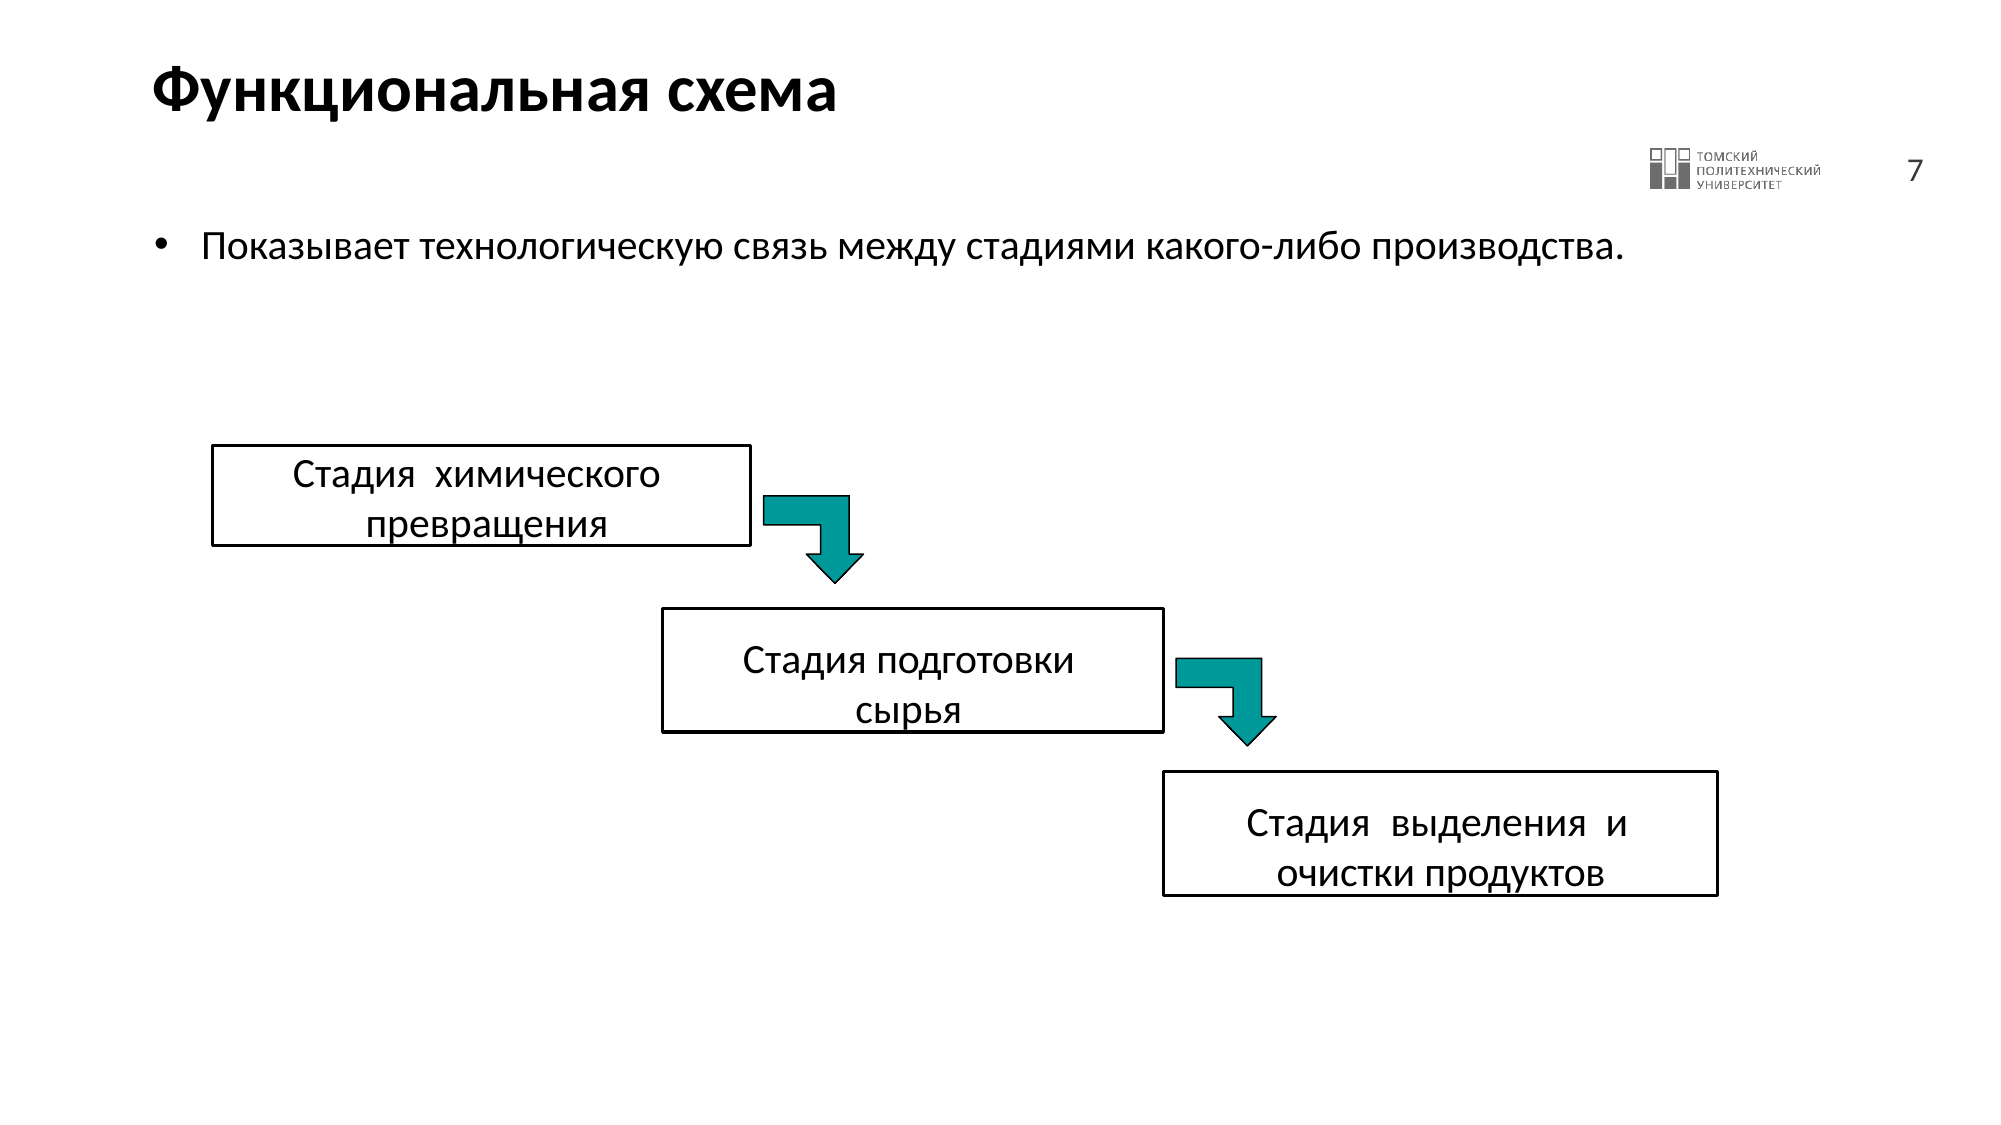

# Функциональная схема
Показывает технологическую связь между стадиями какого-либо производства.
Стадия  химического  превращения

Стадия подготовки
сырья

Стадия выделения  и очистки продуктов